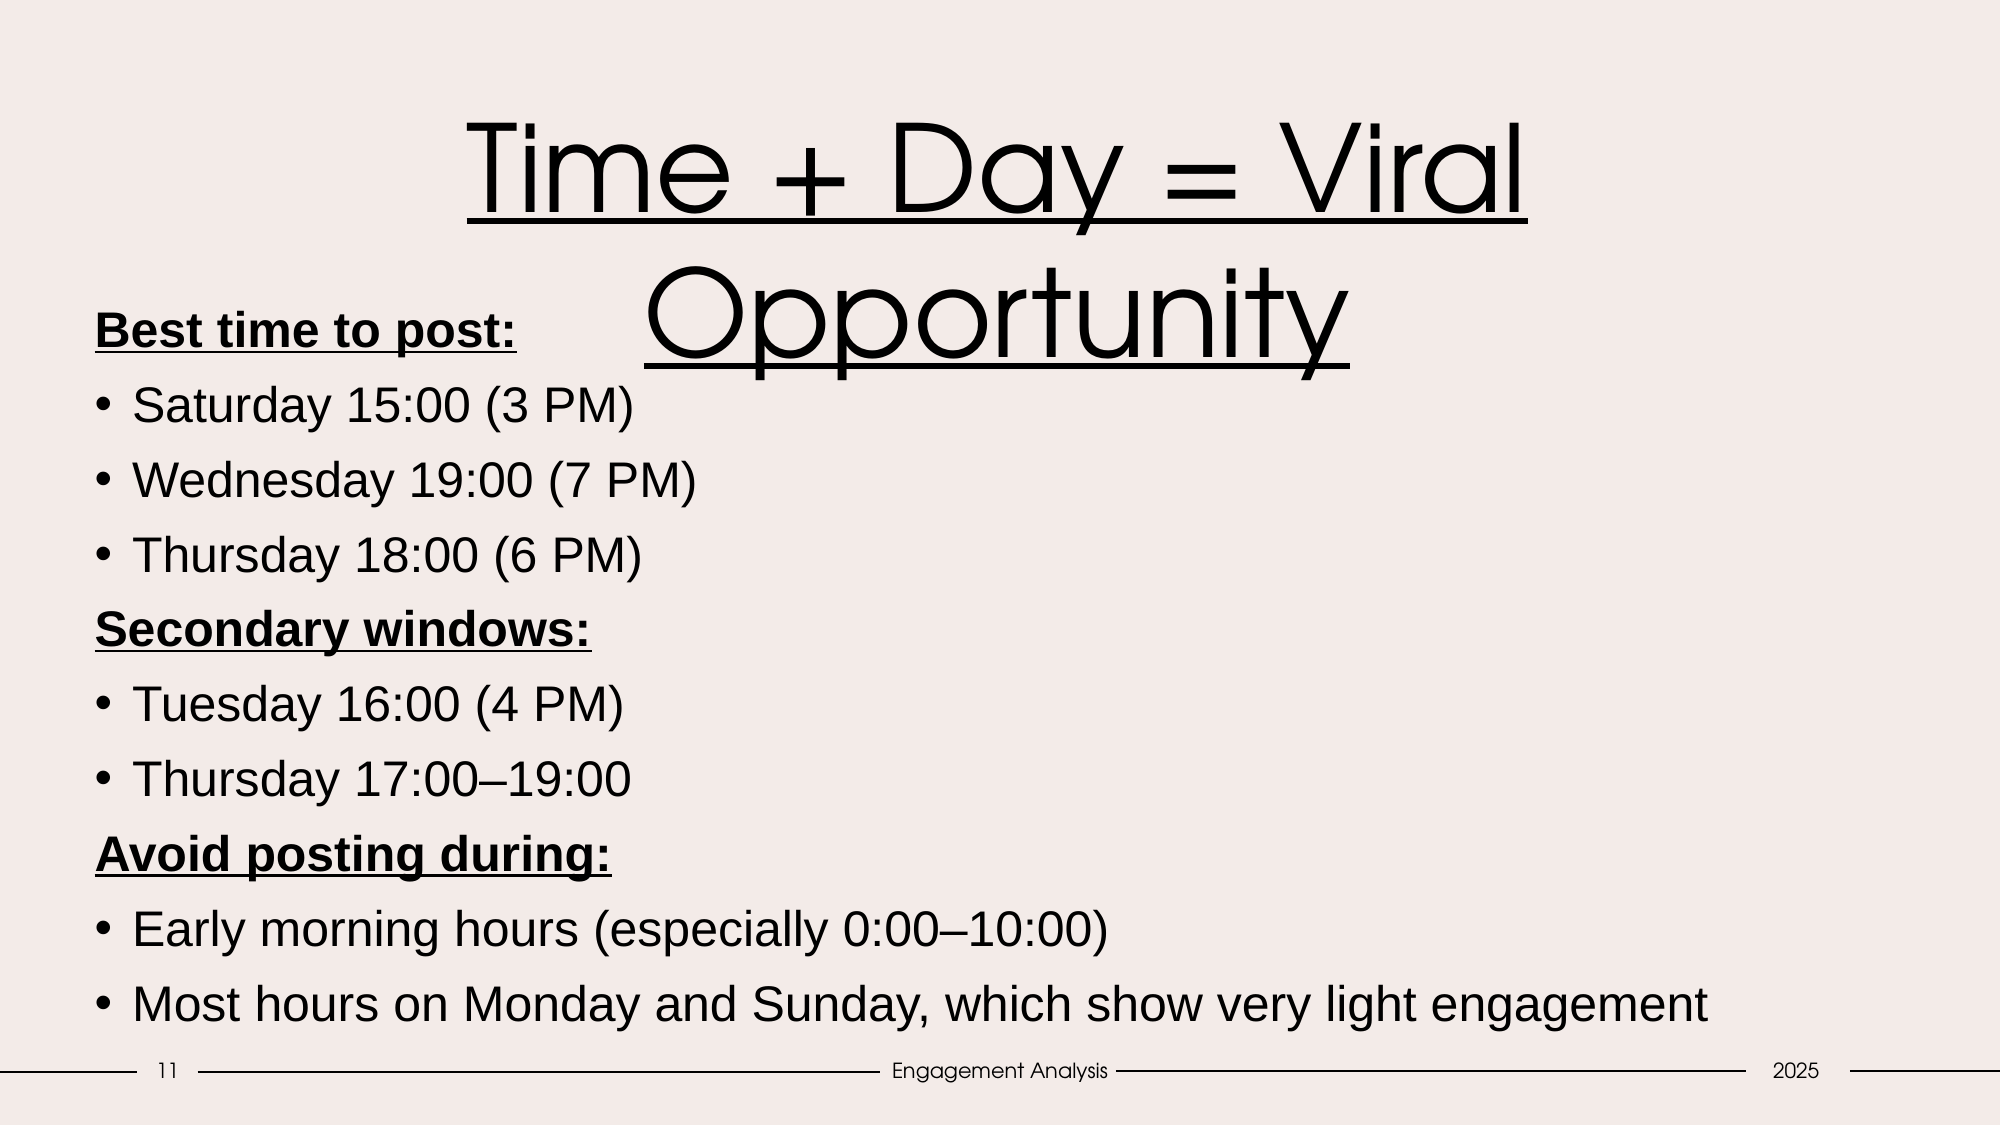

# Time + Day = Viral Opportunity
Best time to post:
Saturday 15:00 (3 PM)
Wednesday 19:00 (7 PM)
Thursday 18:00 (6 PM)
Secondary windows:
Tuesday 16:00 (4 PM)
Thursday 17:00–19:00
Avoid posting during:
Early morning hours (especially 0:00–10:00)
Most hours on Monday and Sunday, which show very light engagement
11
Engagement Analysis
2025